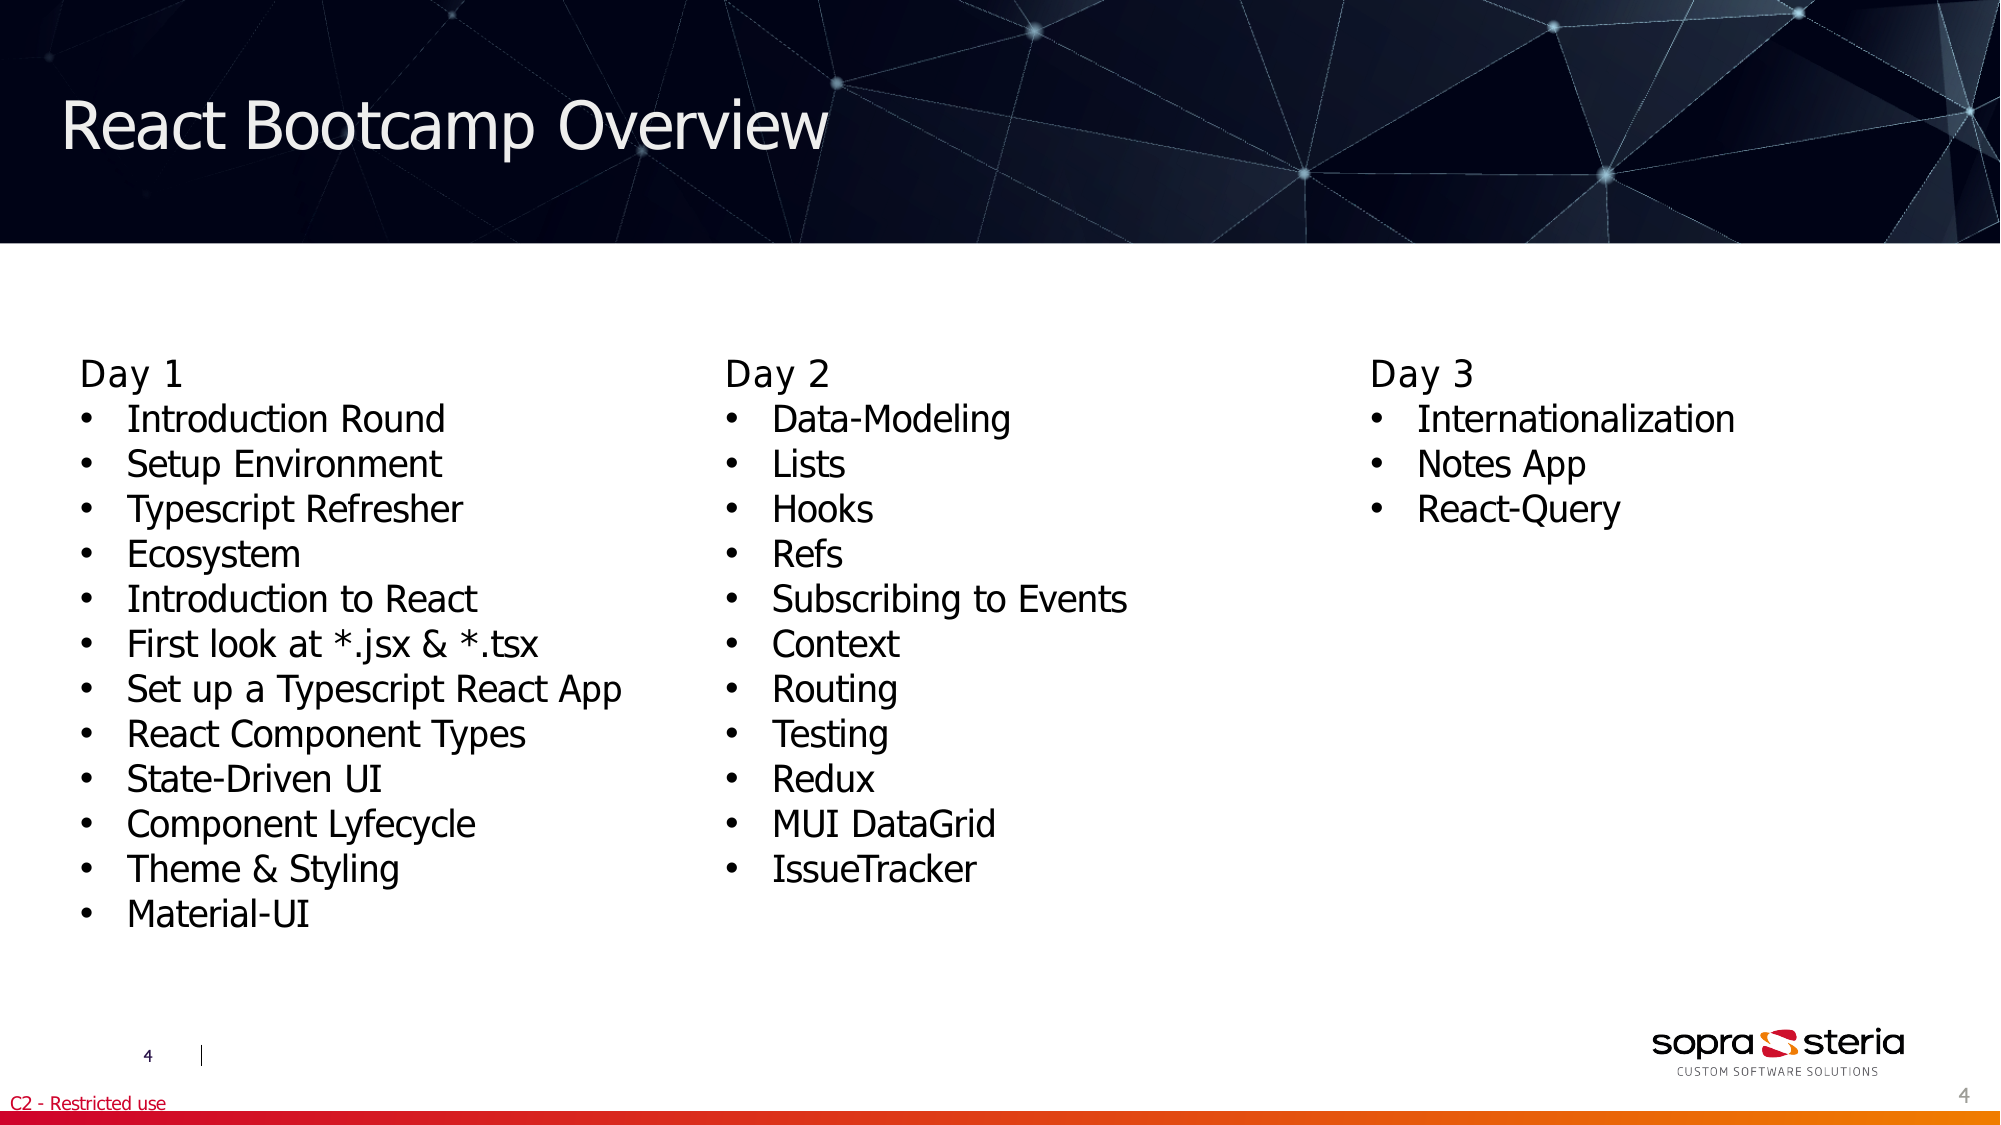

React Bootcamp Overview

Day 1
Introduction Round
Setup Environment
Typescript Refresher
Ecosystem
Introduction to React
First look at *.jsx & *.tsx
Set up a Typescript React App
React Component Types
State-Driven UI
Component Lyfecycle
Theme & Styling
Material-UI
Day 2
Data-Modeling
Lists
Hooks
Refs
Subscribing to Events
Context
Routing
Testing
Redux
MUI DataGrid
IssueTracker

Day 3
Internationalization
Notes App
React-Query